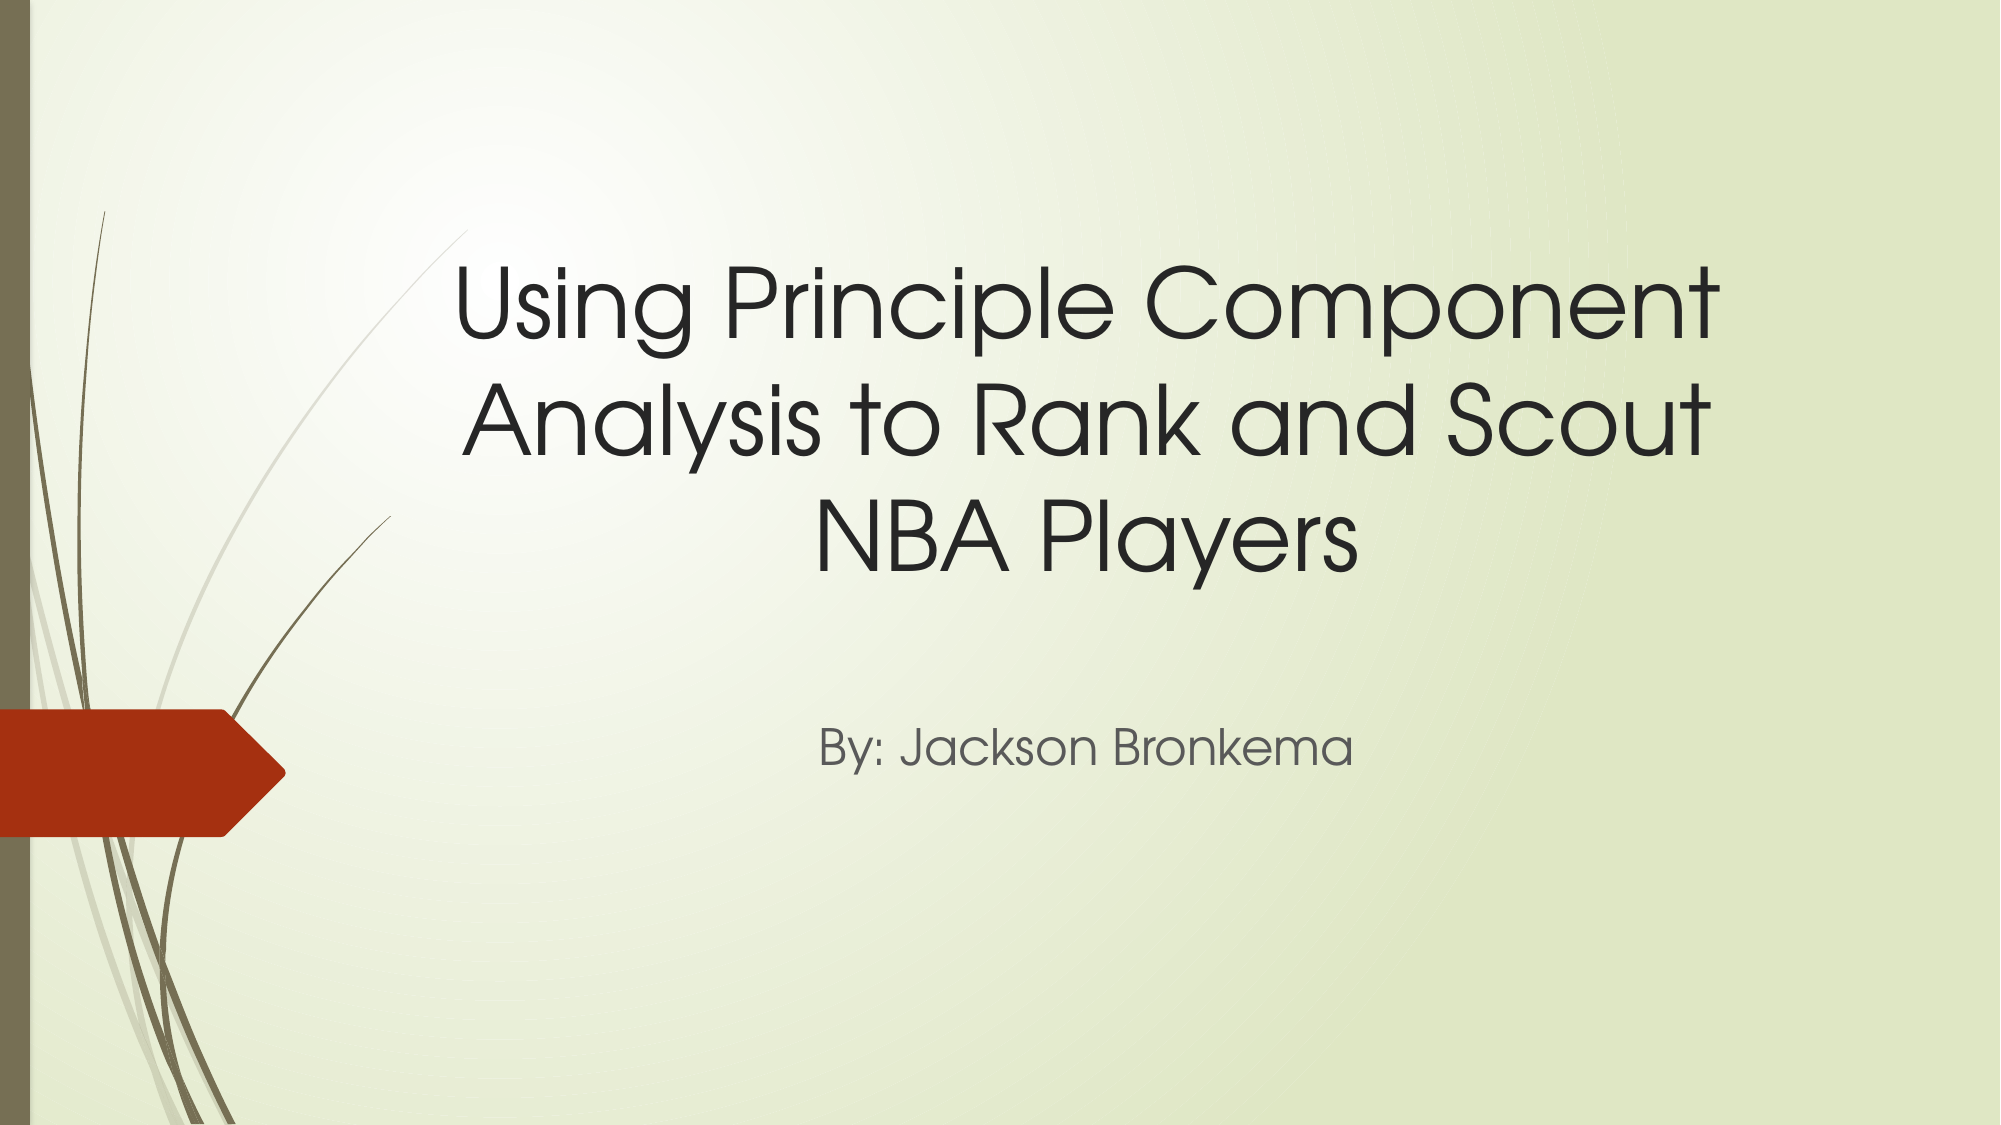

# Using Principle Component Analysis to Rank and Scout NBA Players
By: Jackson Bronkema